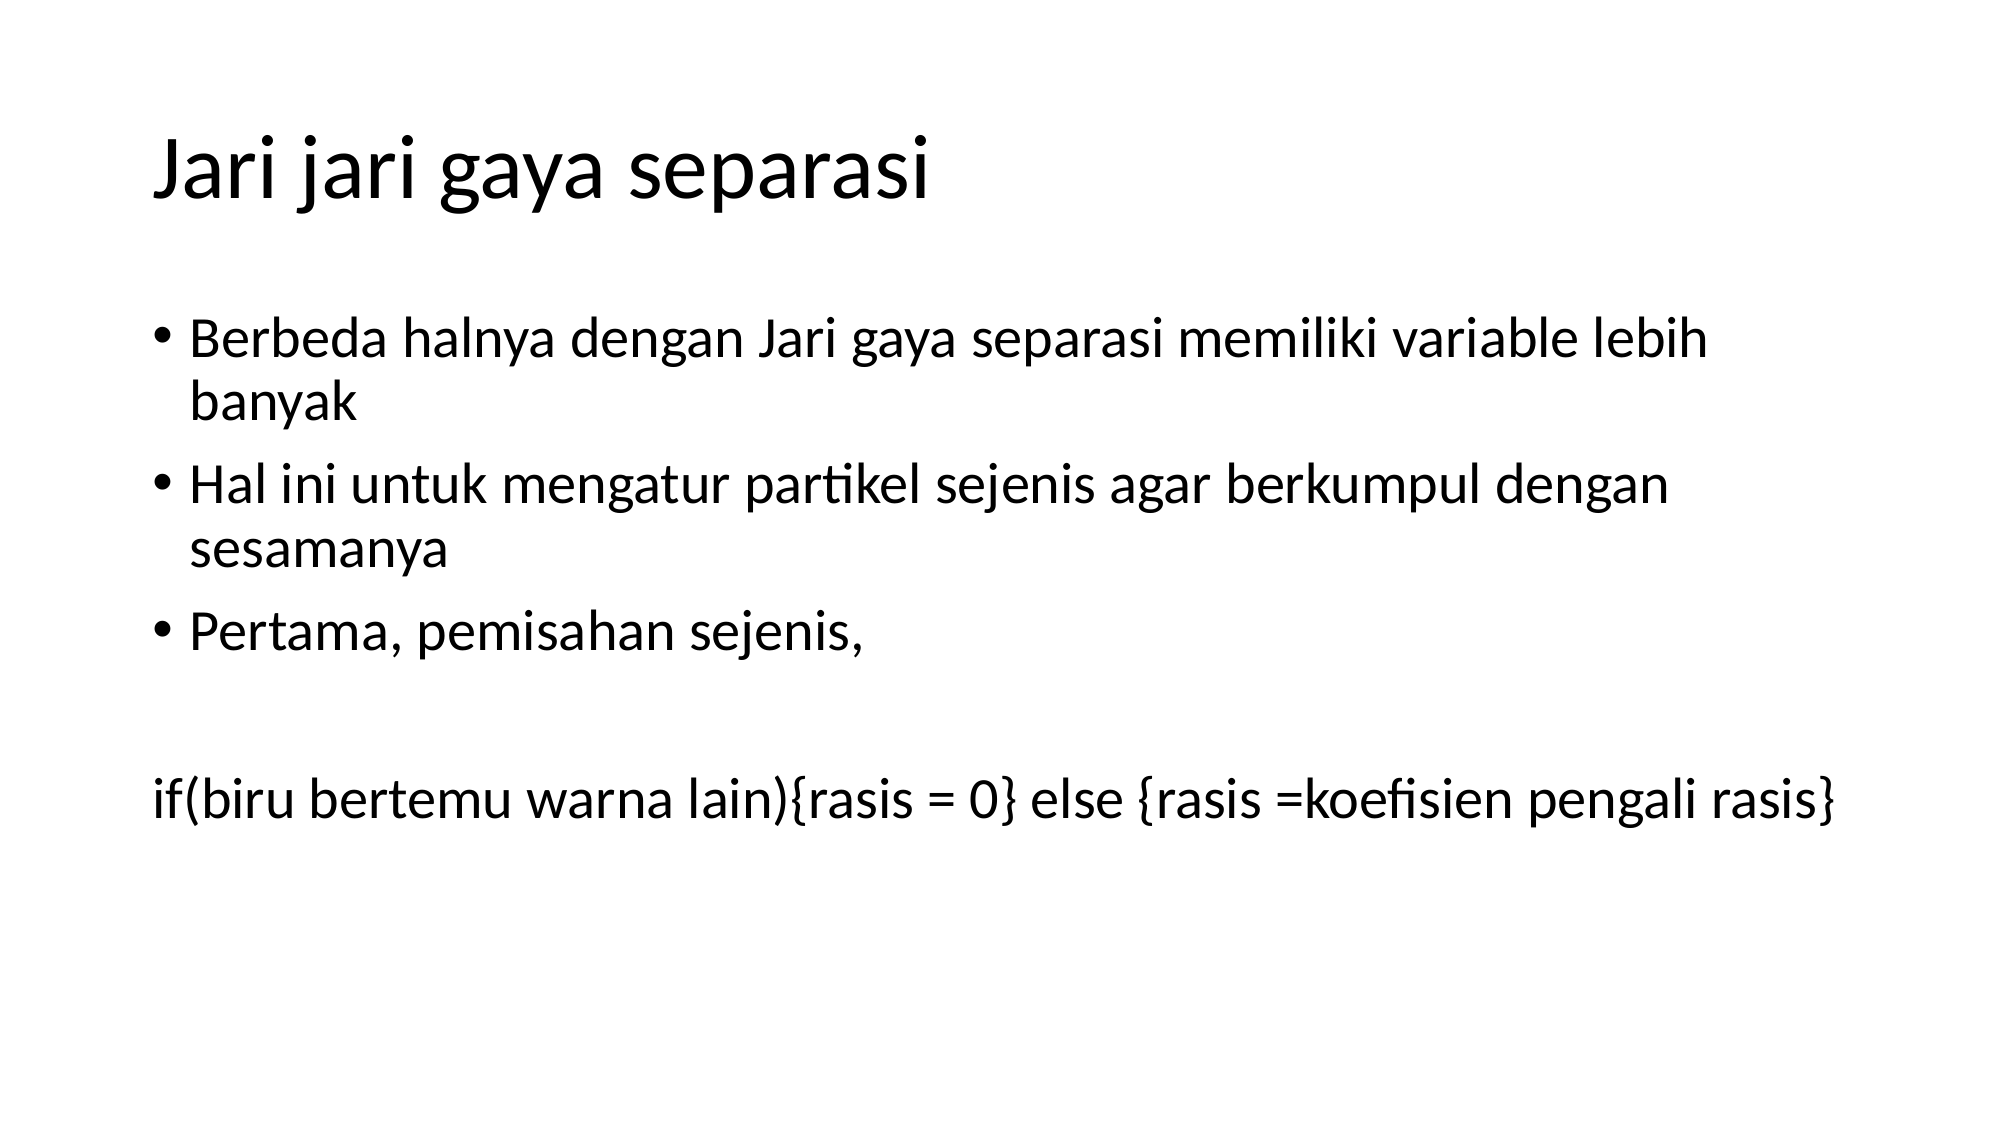

# Jari jari gaya separasi
Berbeda halnya dengan Jari gaya separasi memiliki variable lebih banyak
Hal ini untuk mengatur partikel sejenis agar berkumpul dengan sesamanya
Pertama, pemisahan sejenis,

if(biru bertemu warna lain){rasis = 0} else {rasis =koefisien pengali rasis}